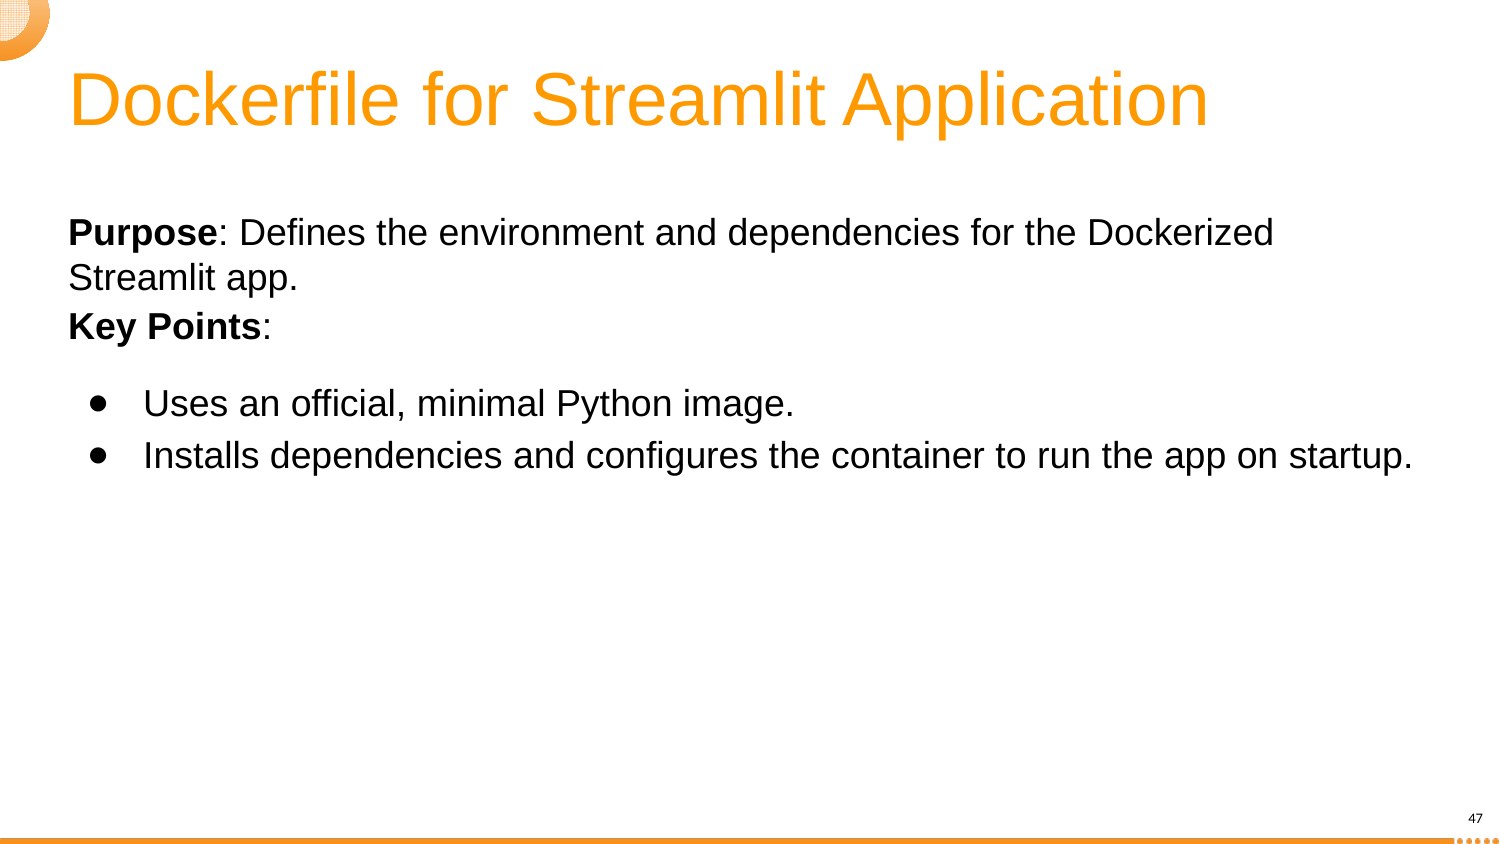

# Dockerfile for Streamlit Application
Purpose: Defines the environment and dependencies for the Dockerized Streamlit app.
Key Points:
Uses an official, minimal Python image.
Installs dependencies and configures the container to run the app on startup.